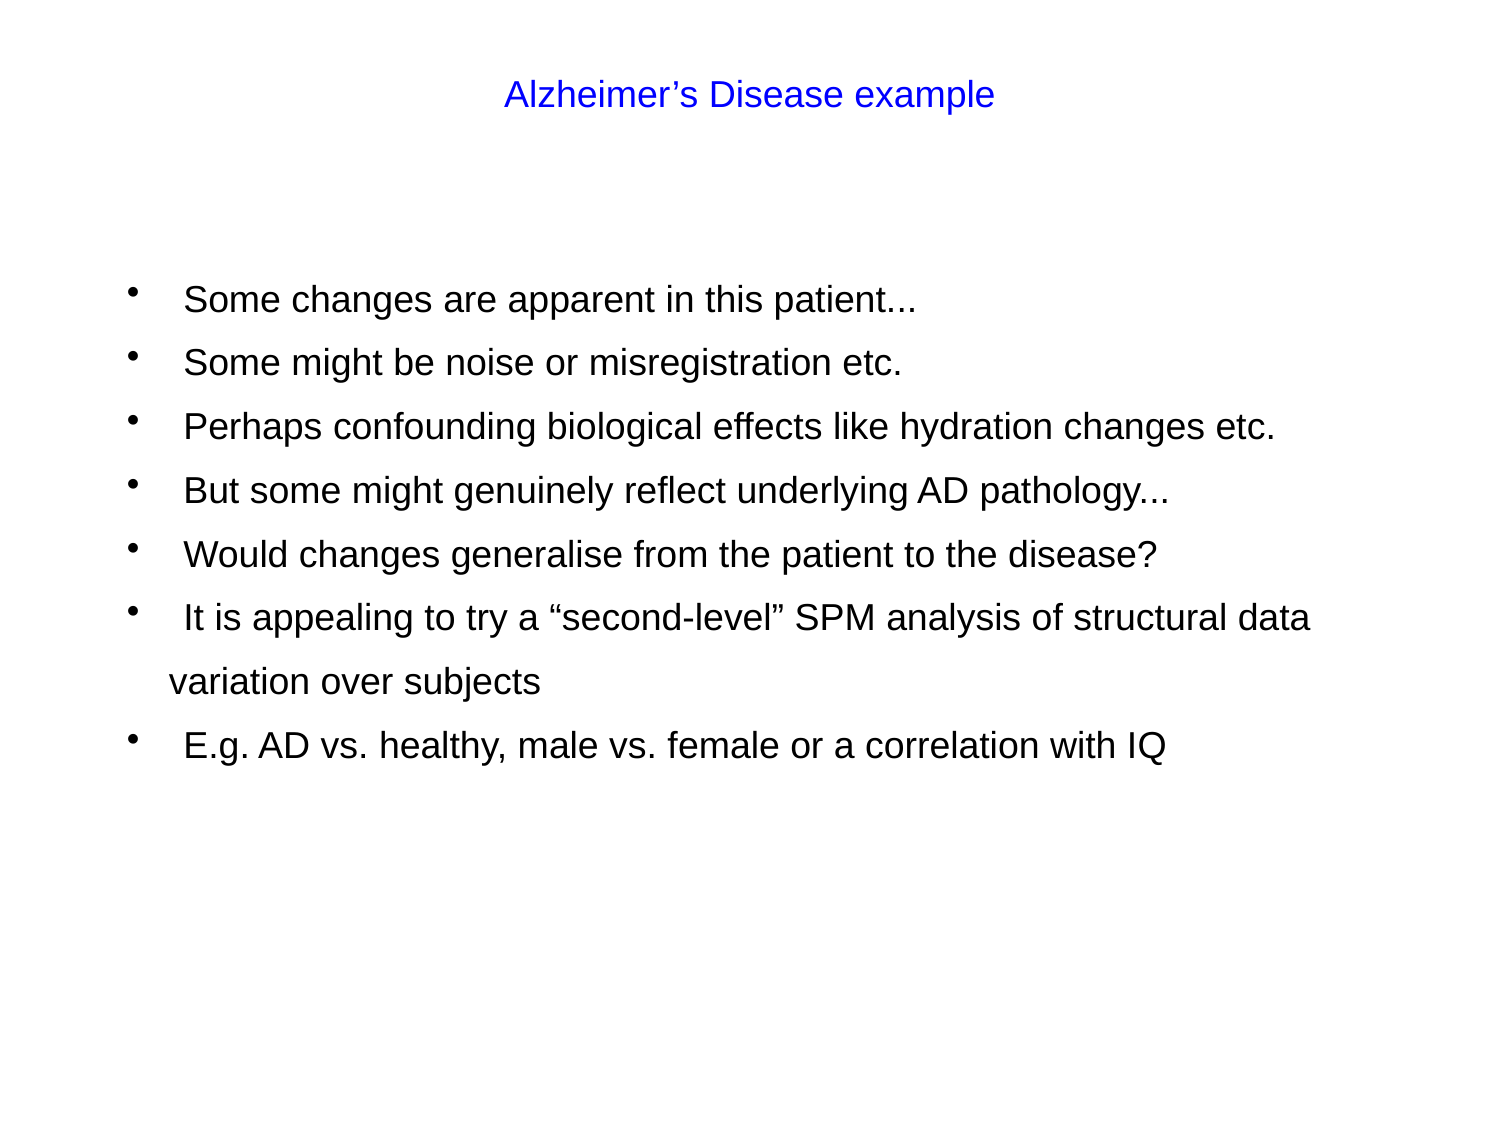

Alzheimer’s Disease example
  Some changes are apparent in this patient...
  Some might be noise or misregistration etc.
  Perhaps confounding biological effects like hydration changes etc.
  But some might genuinely reflect underlying AD pathology...
  Would changes generalise from the patient to the disease?
  It is appealing to try a “second-level” SPM analysis of structural data
    variation over subjects
  E.g. AD vs. healthy, male vs. female or a correlation with IQ